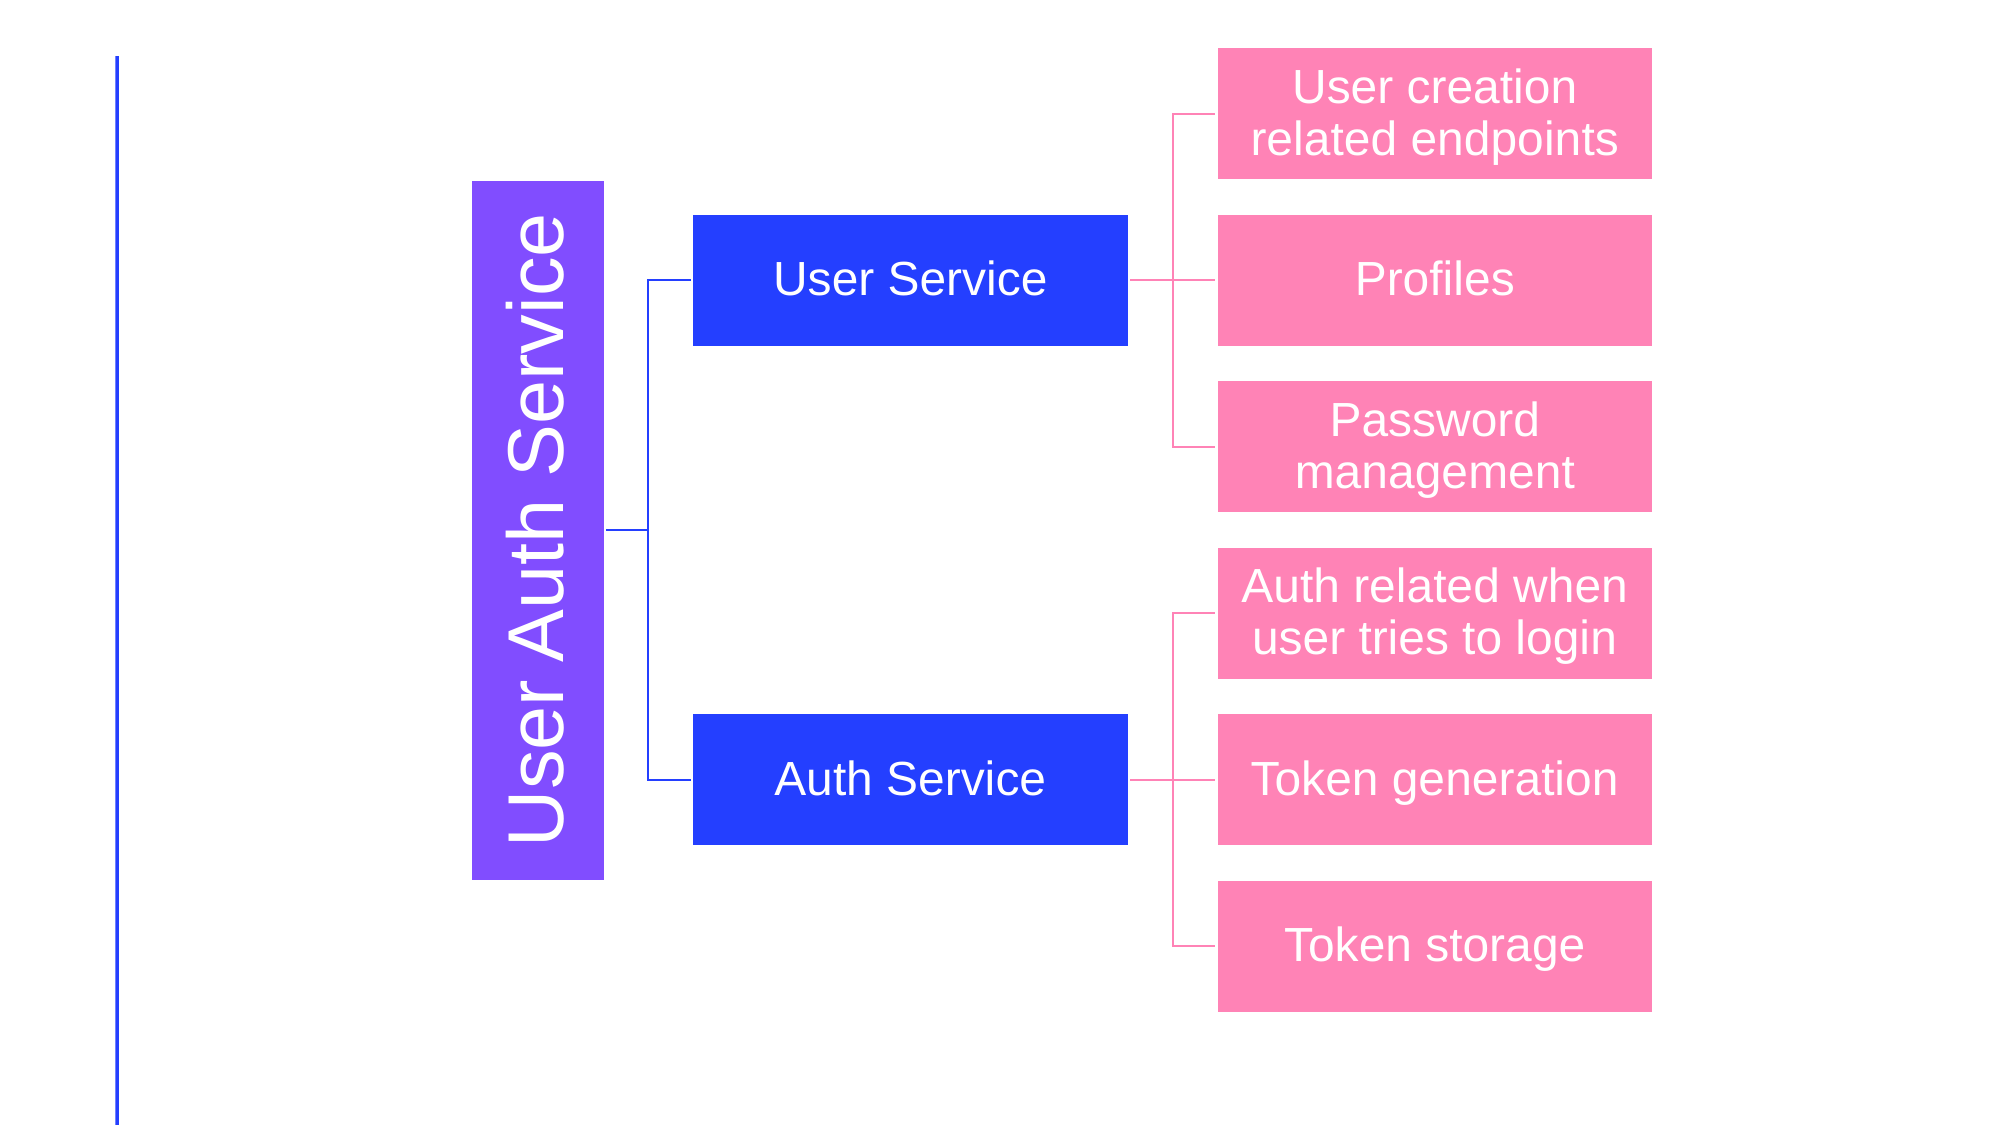

User Auth Service
User Service
User creation related endpoints
Profiles
Password management
Auth Service
Auth related when user tries to login
Token generation
Token storage